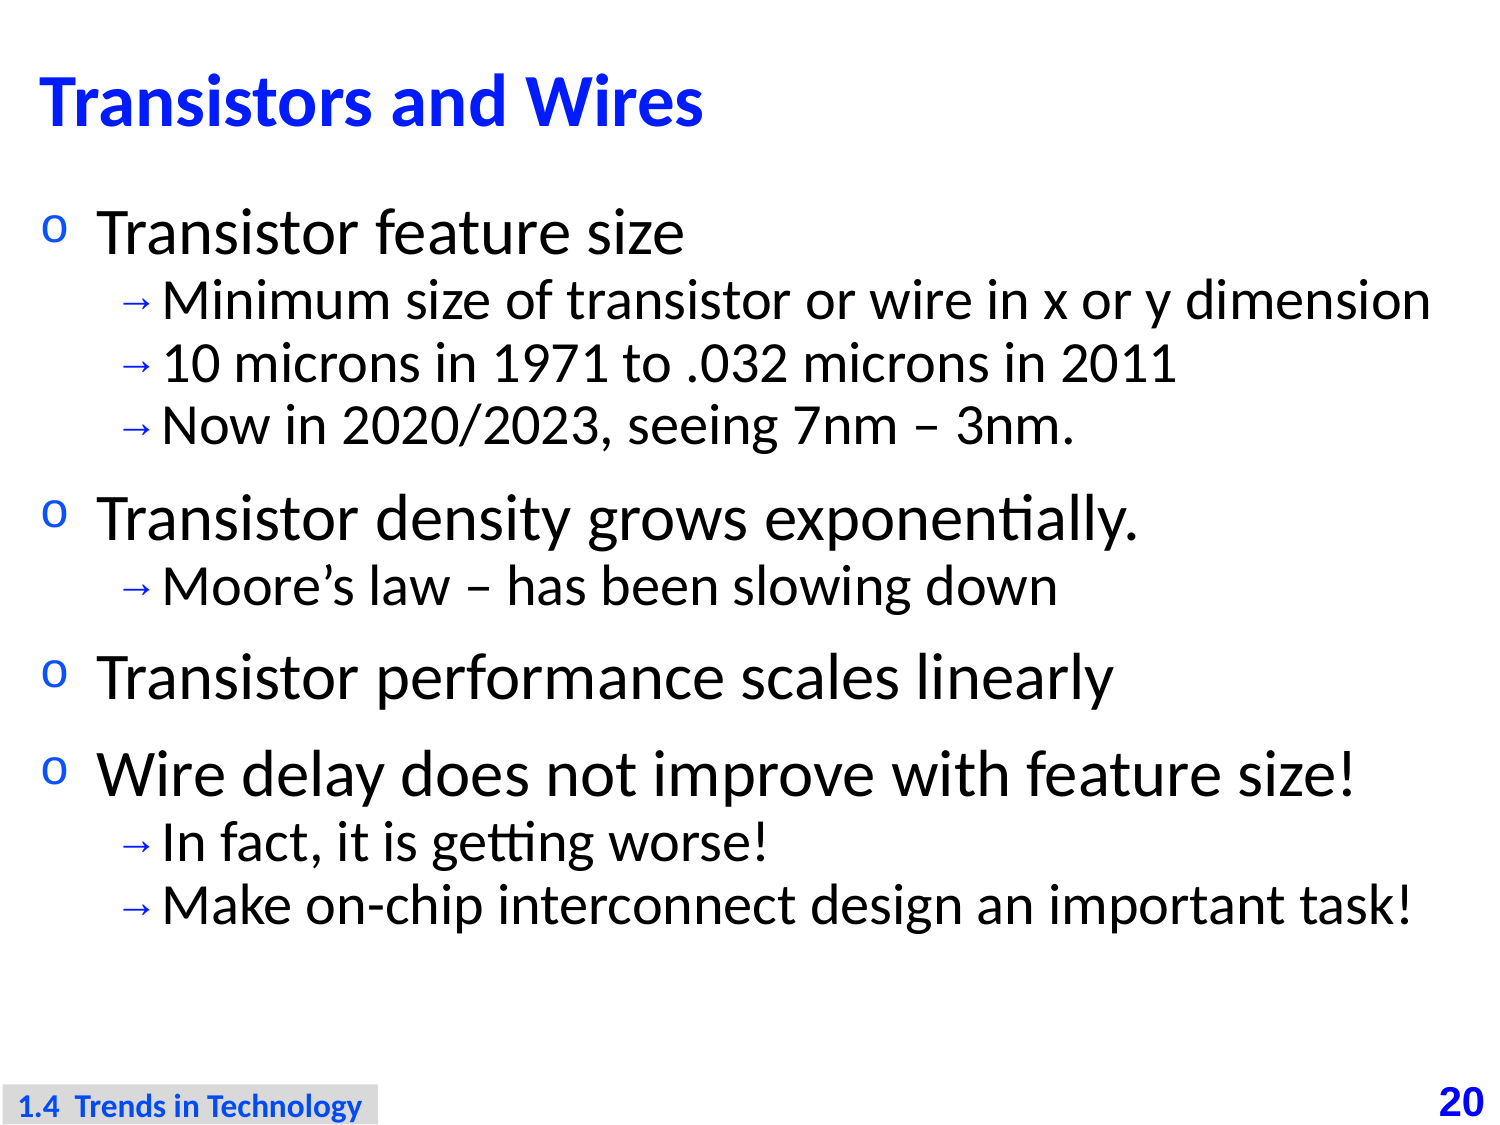

# Transistors and Wires
Transistor feature size
Minimum size of transistor or wire in x or y dimension
10 microns in 1971 to .032 microns in 2011
Now in 2020/2023, seeing 7nm – 3nm.
Transistor density grows exponentially.
Moore’s law – has been slowing down
Transistor performance scales linearly
Wire delay does not improve with feature size!
In fact, it is getting worse!
Make on-chip interconnect design an important task!
20
1.4  Trends in Technology